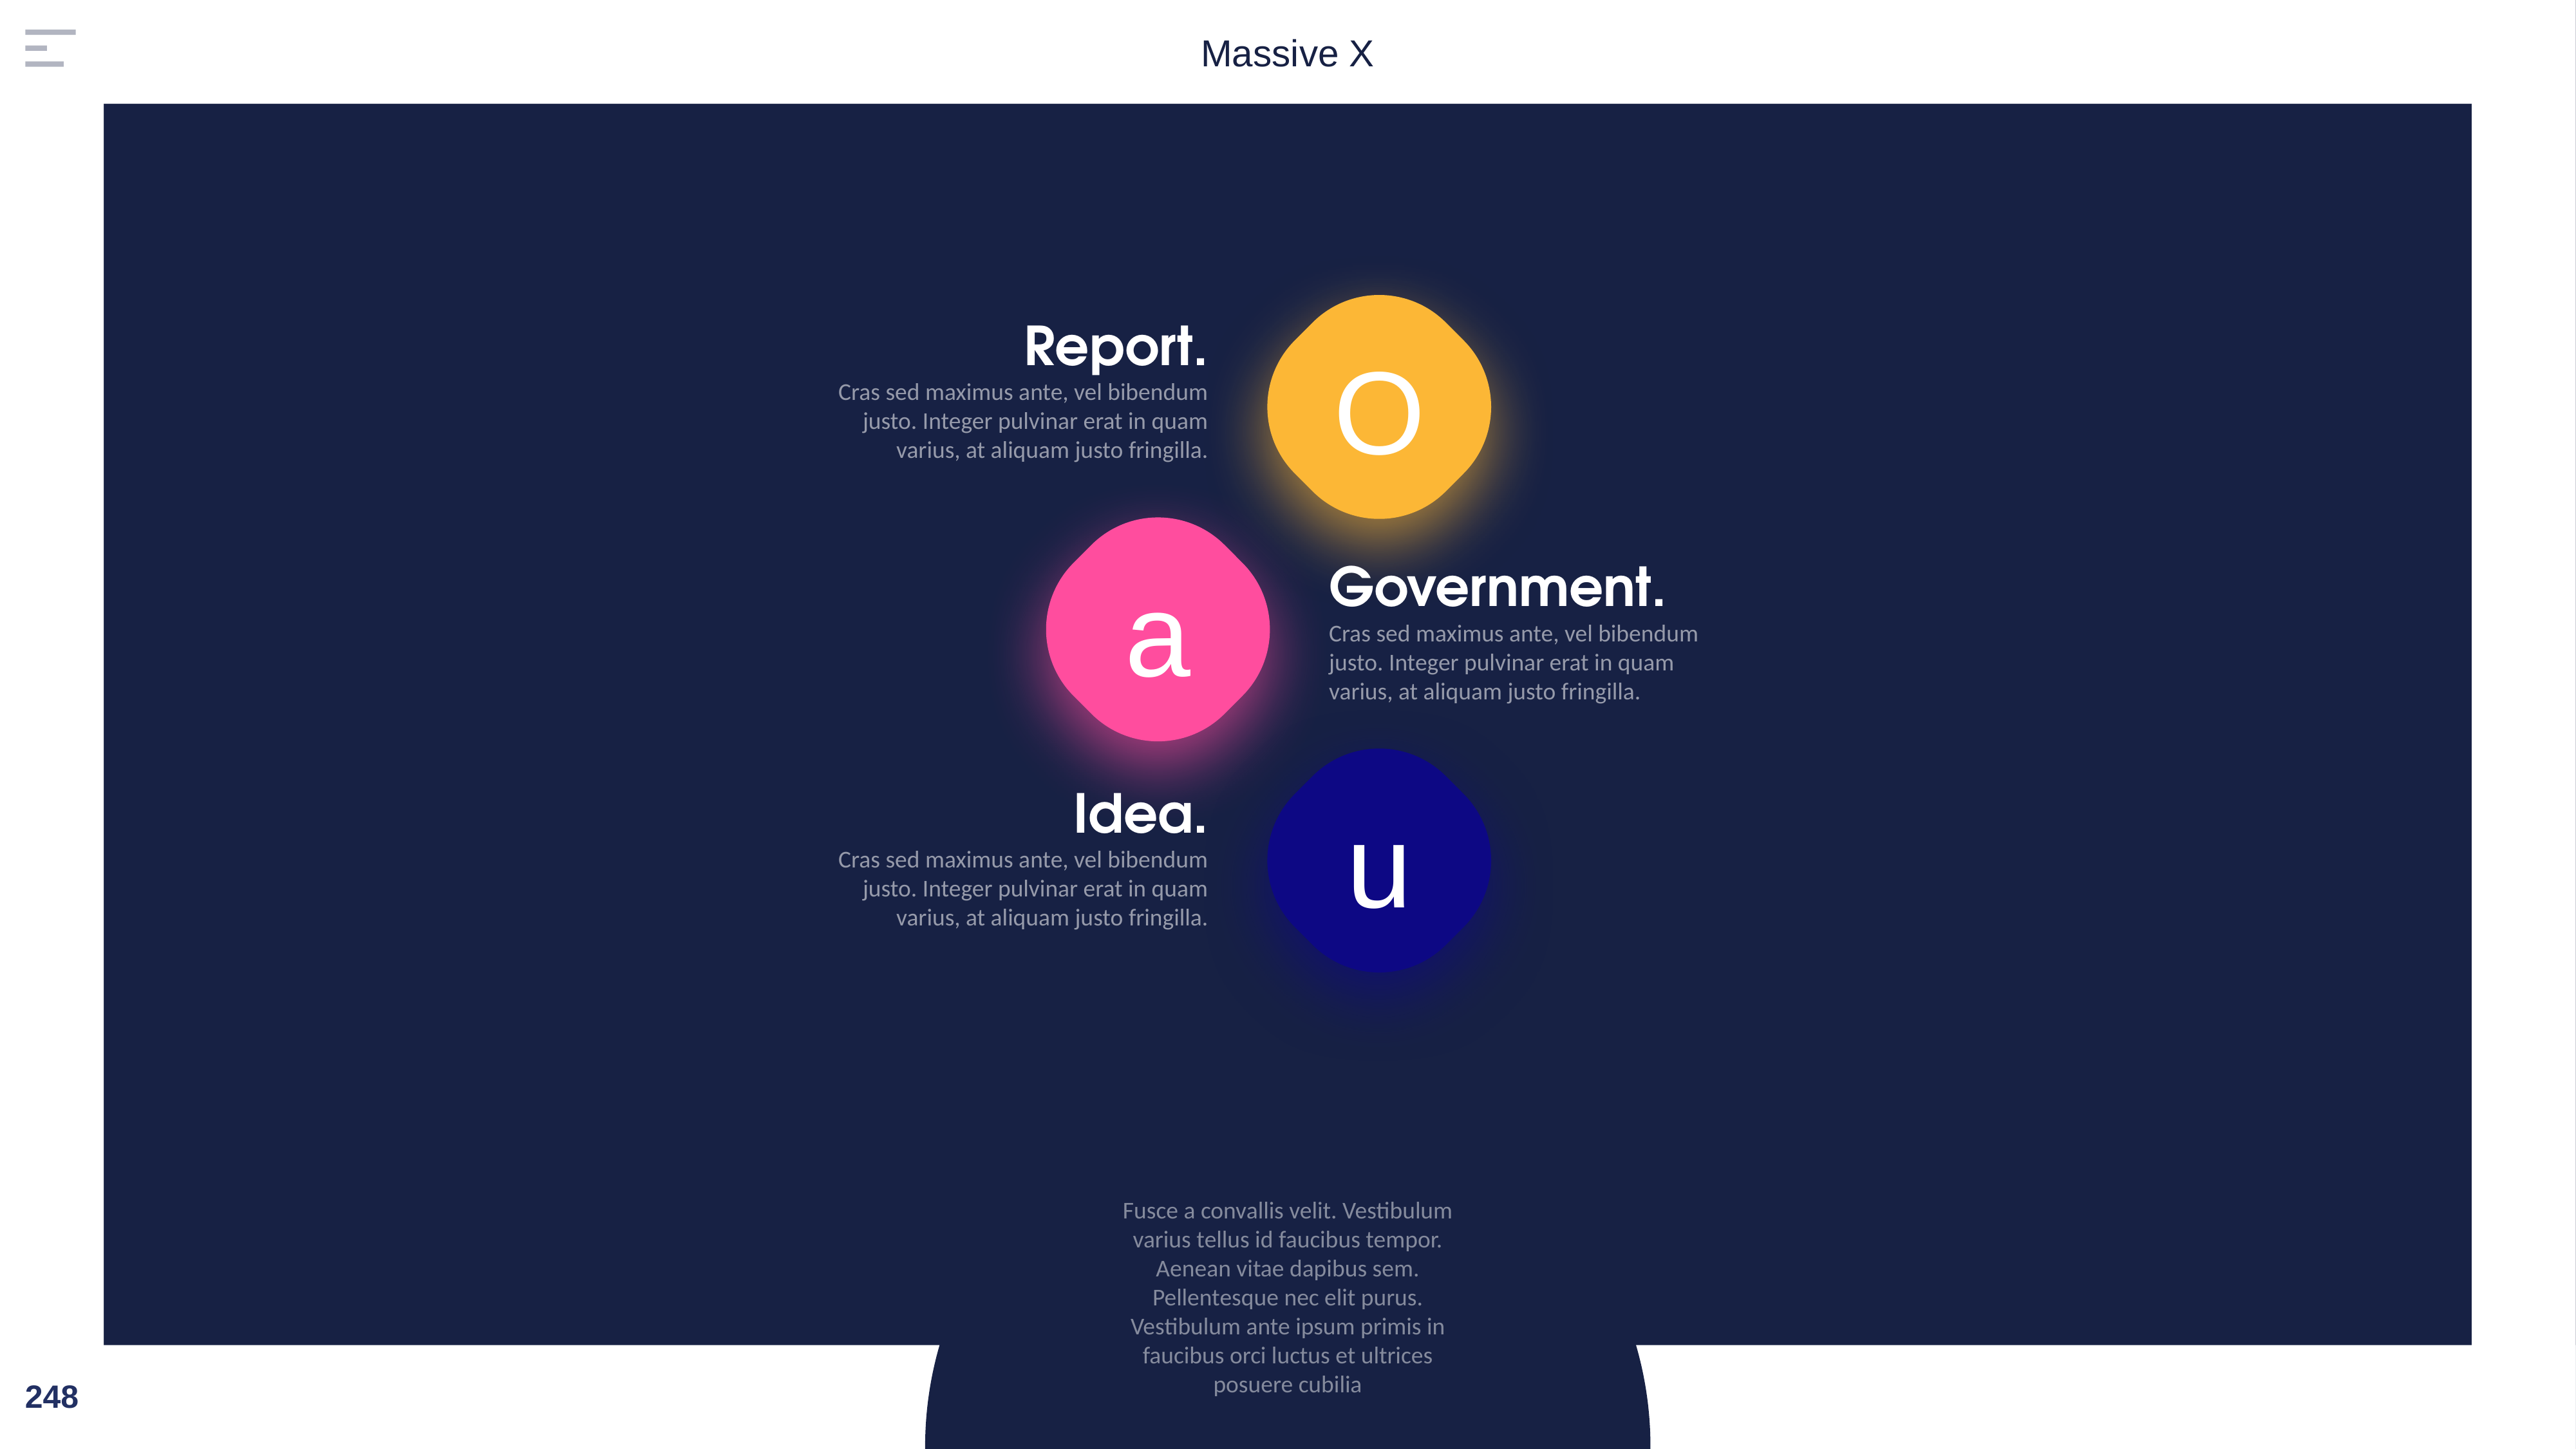

O
Report.
Cras sed maximus ante, vel bibendum justo. Integer pulvinar erat in quam varius, at aliquam justo fringilla.
a
Government.
Cras sed maximus ante, vel bibendum justo. Integer pulvinar erat in quam varius, at aliquam justo fringilla.
ALL RIGHT RESERVED © 20008-2020.
Privacy Policy protected
Facebook Twitter Linkedin
u
Idea.
Cras sed maximus ante, vel bibendum justo. Integer pulvinar erat in quam varius, at aliquam justo fringilla.

Fusce a convallis velit. Vestibulum varius tellus id faucibus tempor. Aenean vitae dapibus sem. Pellentesque nec elit purus. Vestibulum ante ipsum primis in faucibus orci luctus et ultrices posuere cubilia